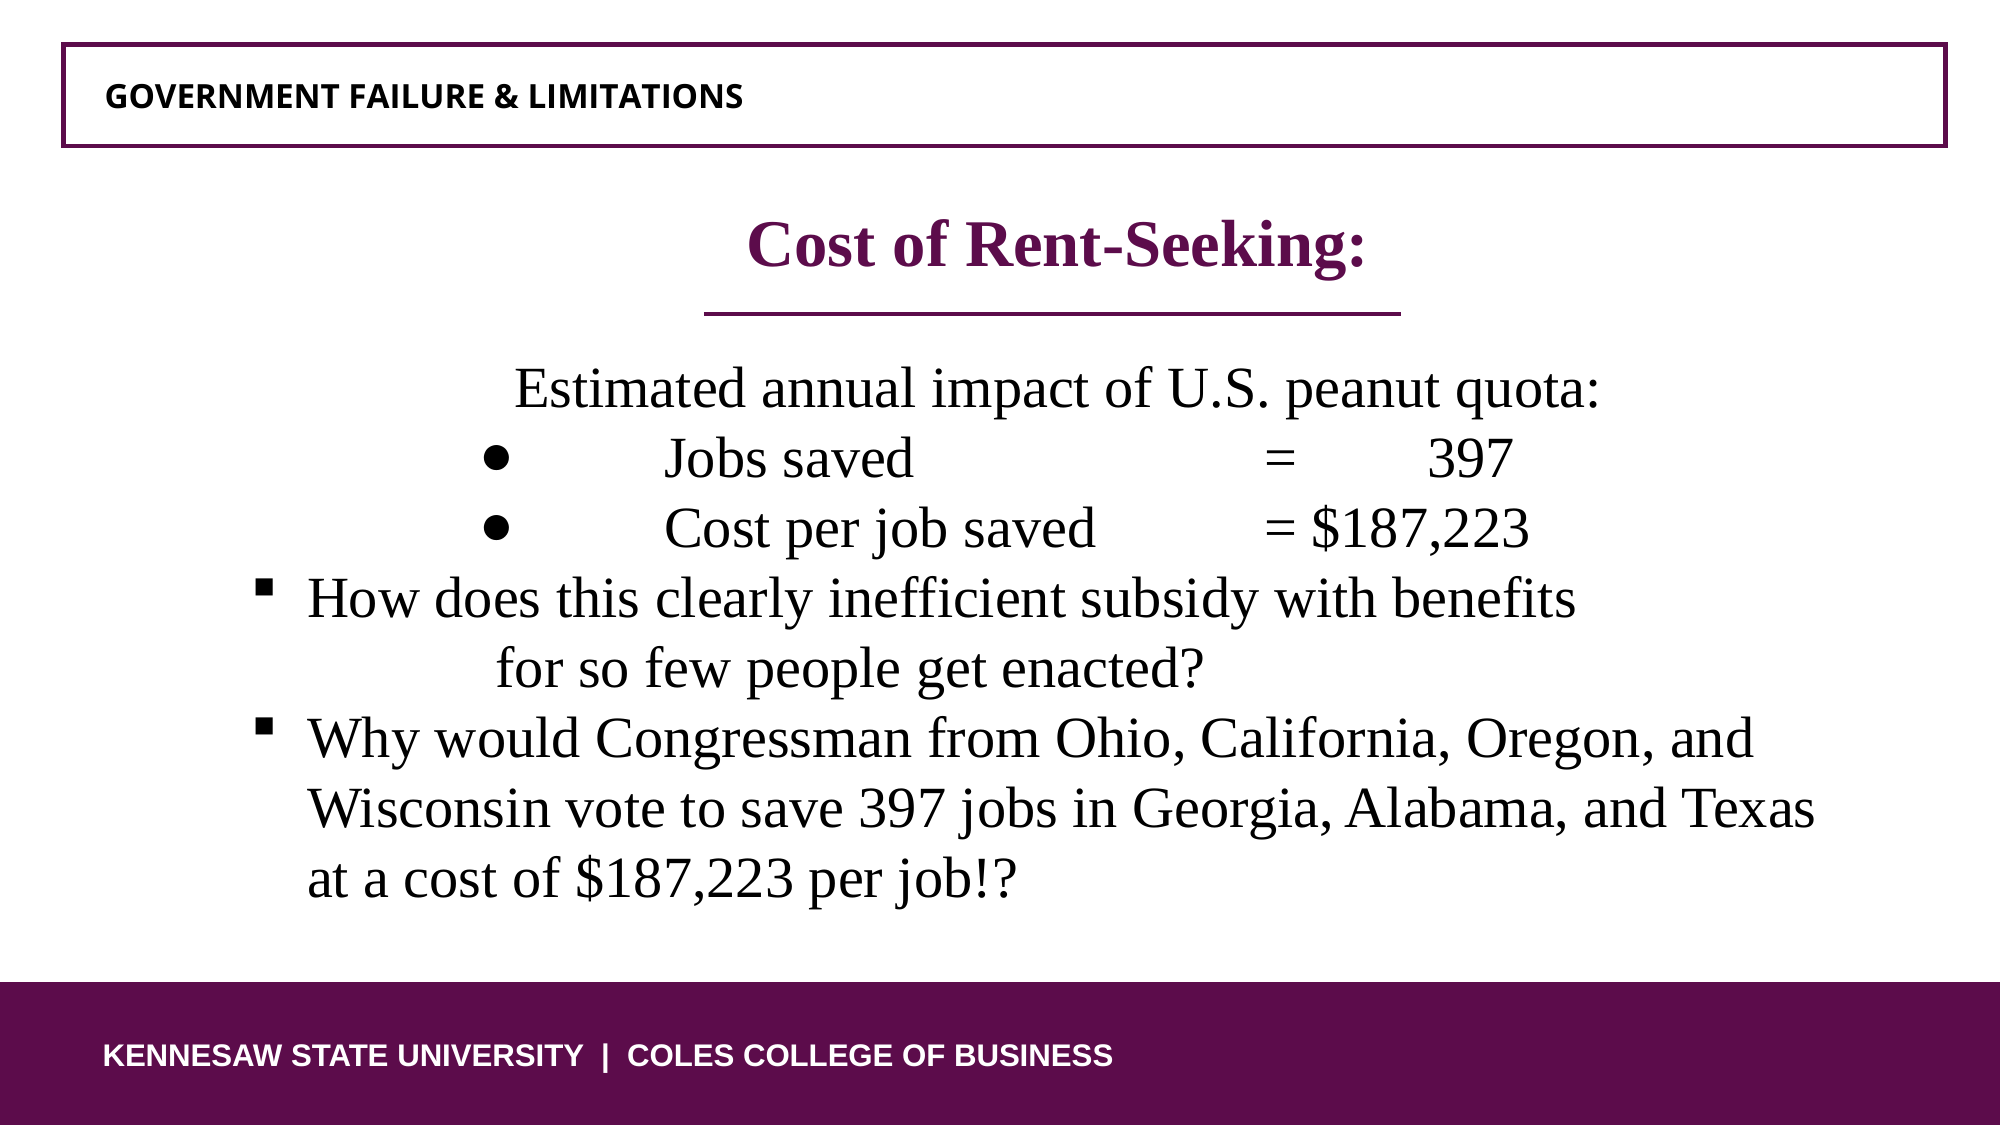

GOVERNMENT FAILURE & LIMITATIONS
Cost of Rent-Seeking:

Estimated annual impact of U.S. peanut quota:
 	Jobs saved 			=         397
 	Cost per job saved 		= $187,223
How does this clearly inefficient subsidy with benefits                                 for so few people get enacted?
Why would Congressman from Ohio, California, Oregon, and Wisconsin vote to save 397 jobs in Georgia, Alabama, and Texas at a cost of $187,223 per job!?
          KENNESAW STATE UNIVERSITY  |  COLES COLLEGE OF BUSINESS